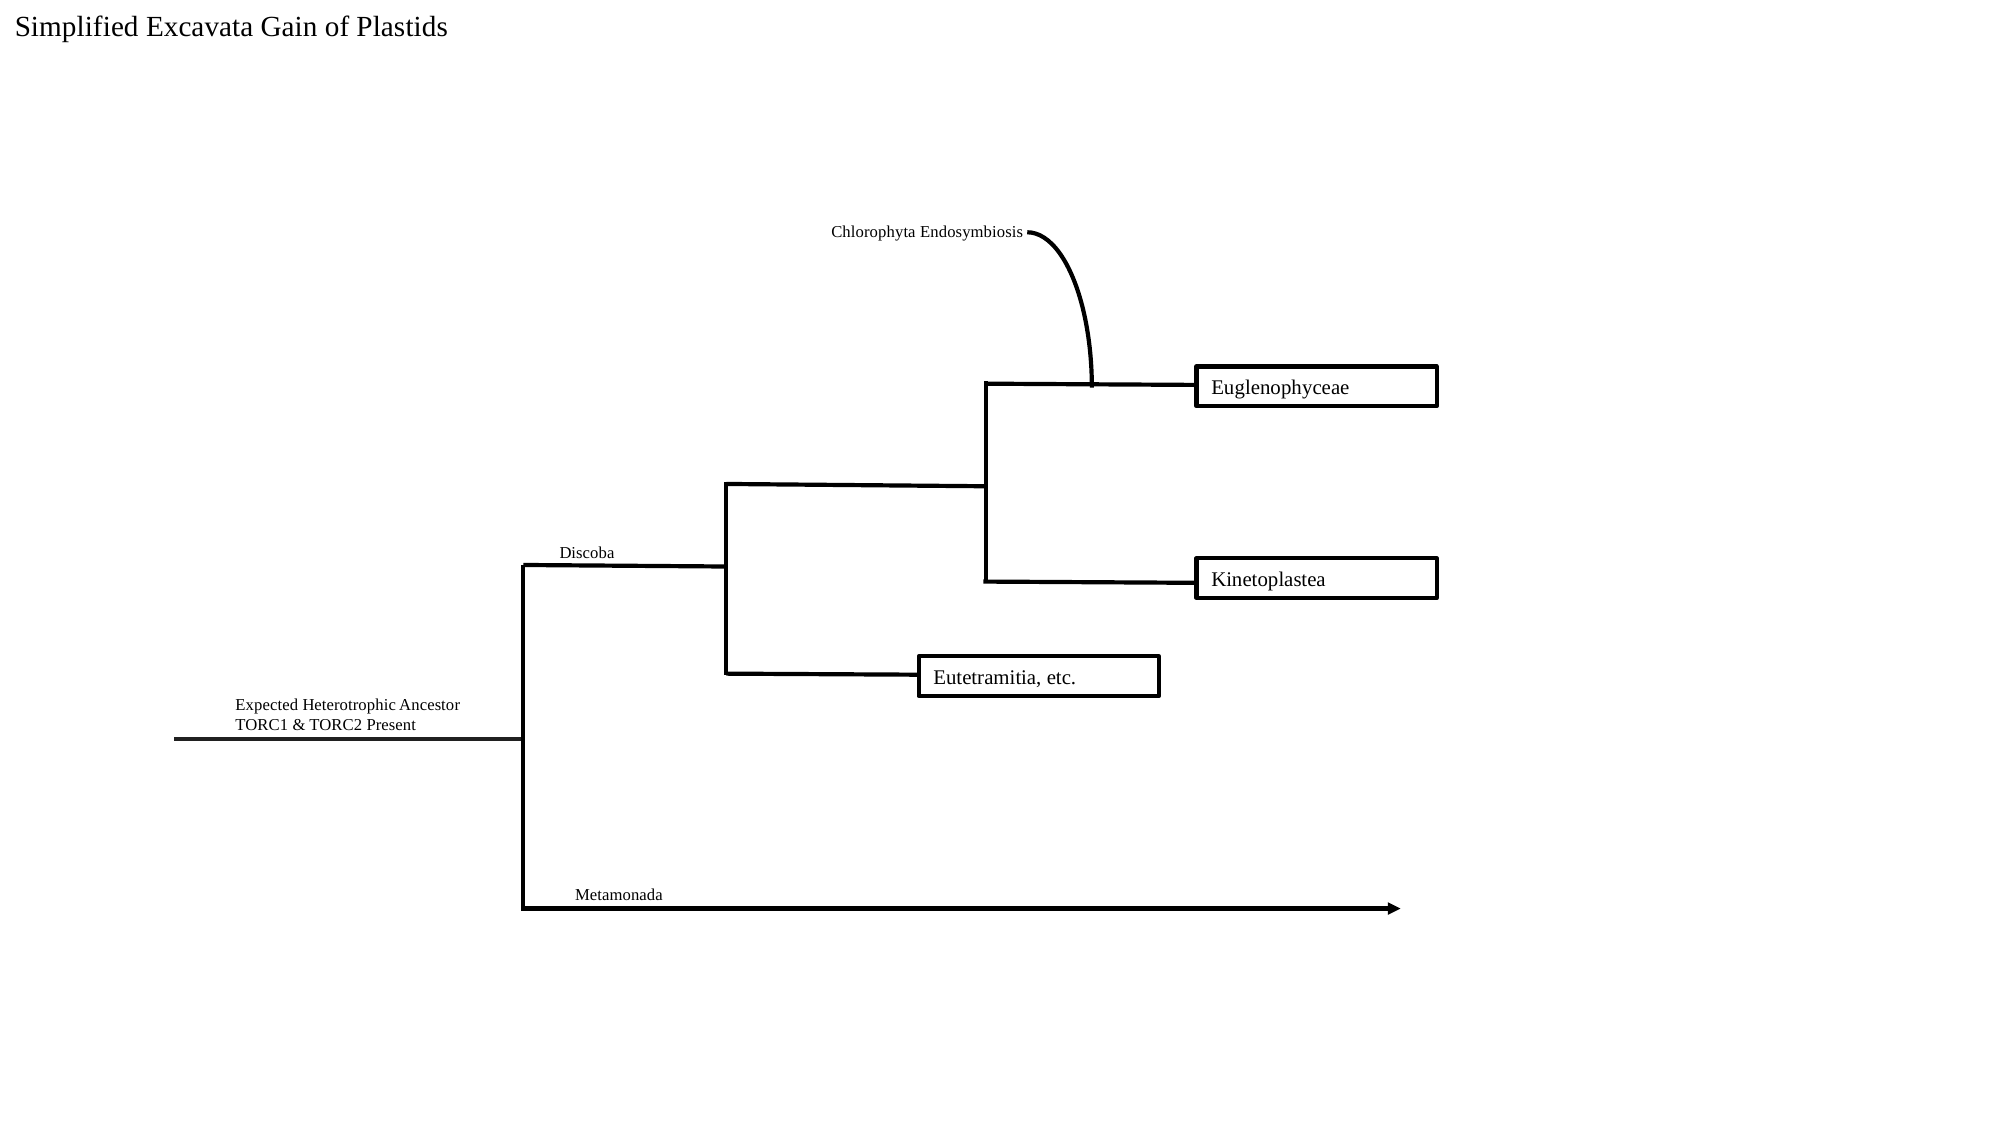

Simplified Excavata Gain of Plastids
Chlorophyta Endosymbiosis

Euglenophyceae
Discoba
Eutetramitia, etc.
Expected Heterotrophic Ancestor
TORC1 & TORC2 Present
Metamonada
Kinetoplastea